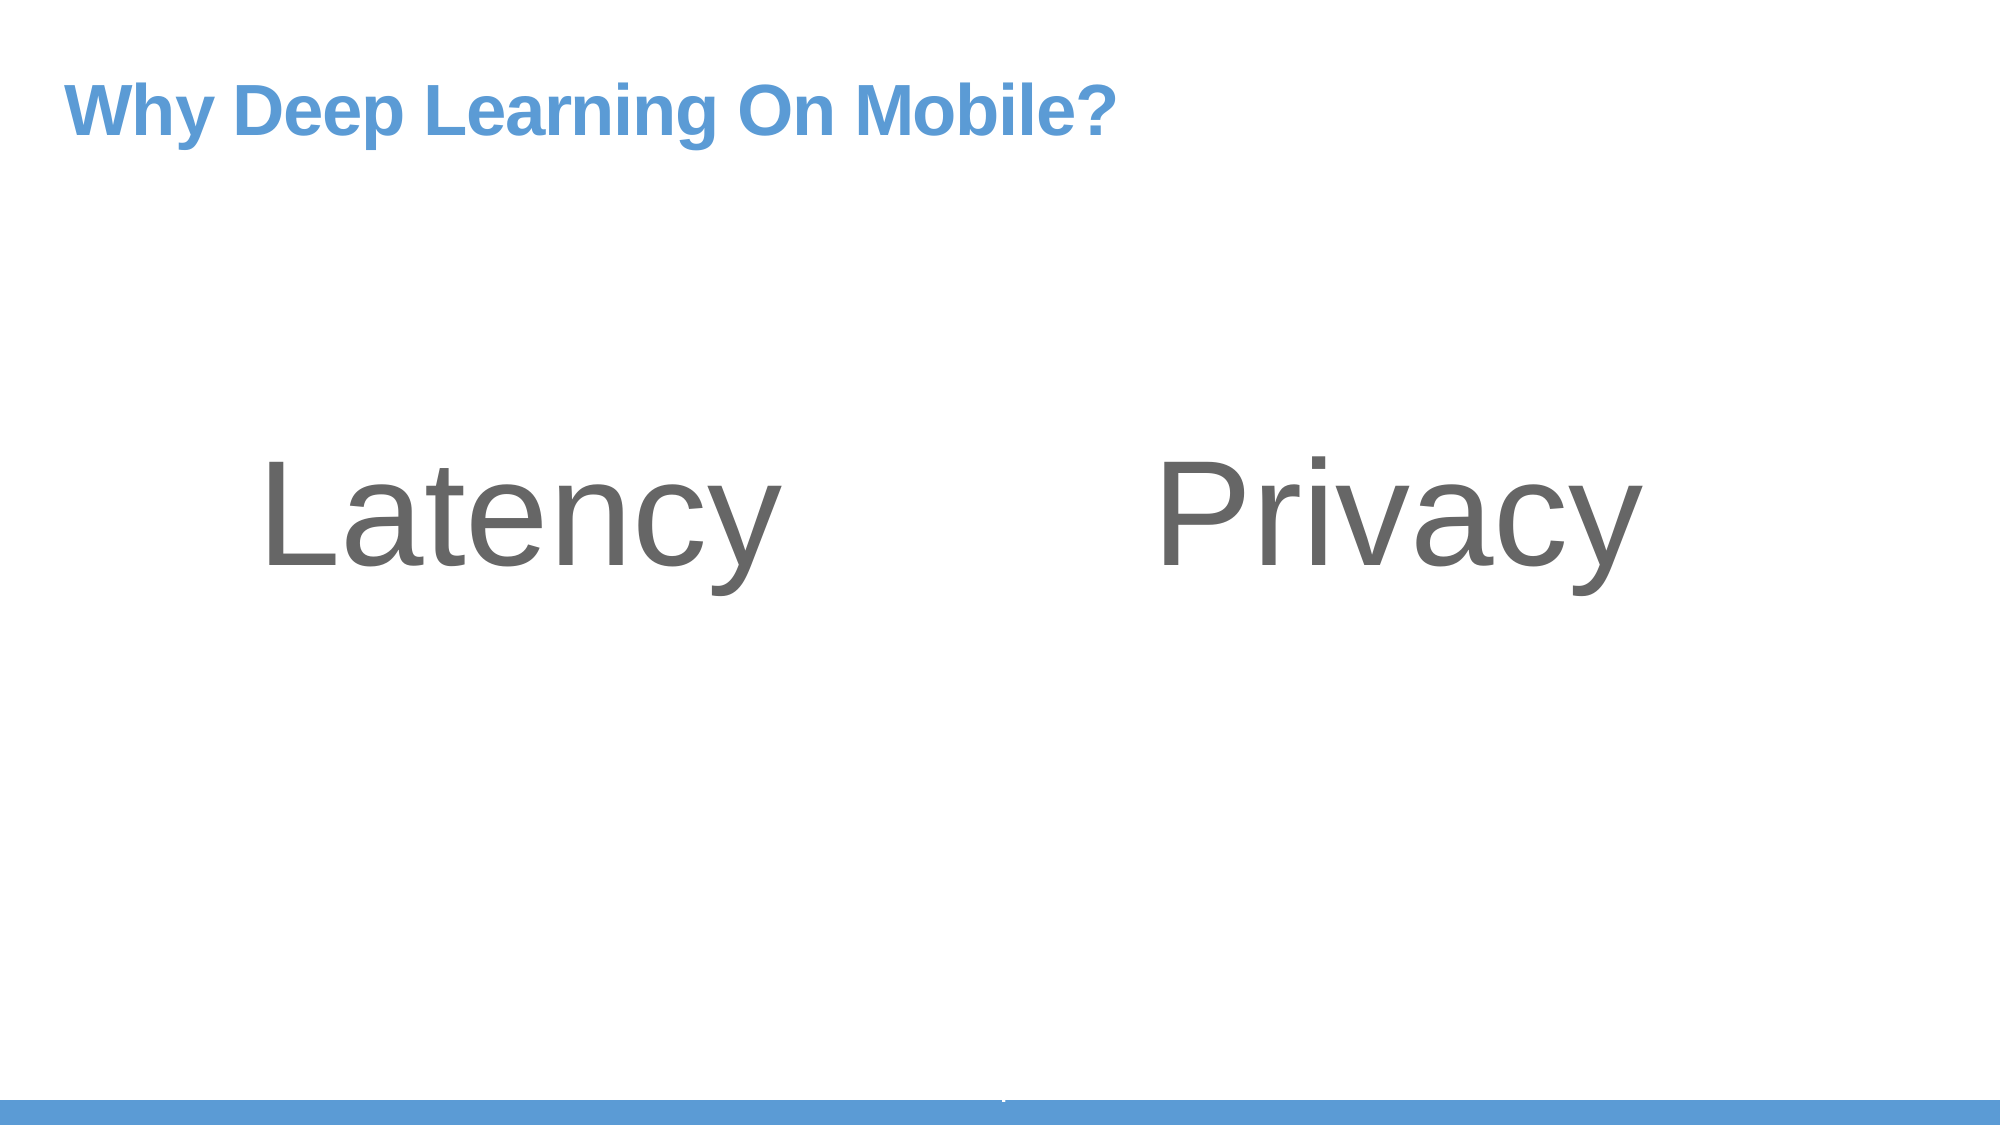

Why Deep Learning On Mobile?
Latency

Privacy

i